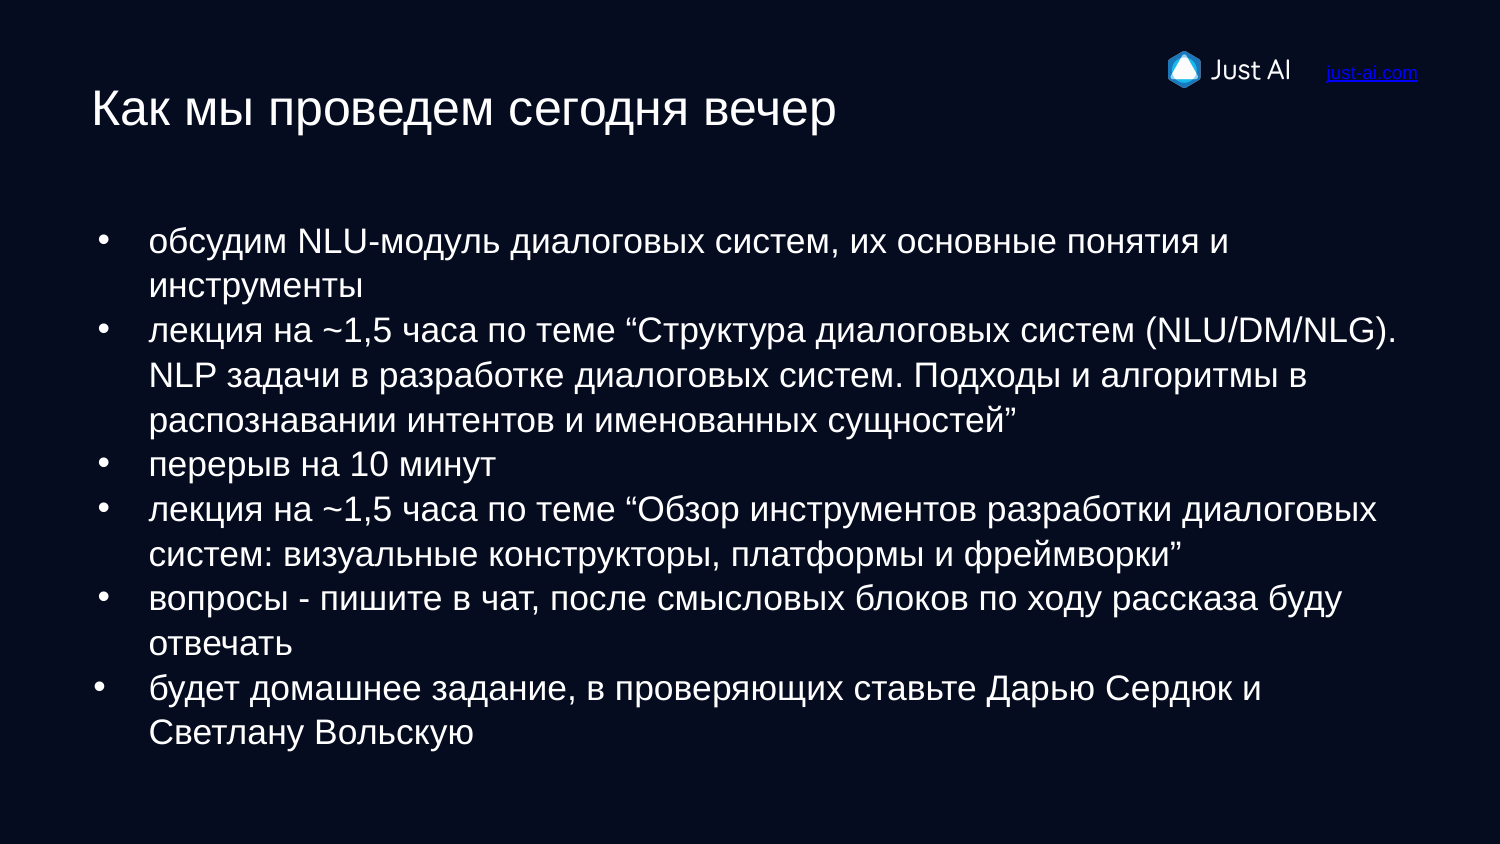

# Как мы проведем сегодня вечер
обсудим NLU-модуль диалоговых систем, их основные понятия и инструменты
лекция на ~1,5 часа по теме “Структура диалоговых систем (NLU/DM/NLG). NLP задачи в разработке диалоговых систем. Подходы и алгоритмы в распознавании интентов и именованных сущностей”
перерыв на 10 минут
лекция на ~1,5 часа по теме “Обзор инструментов разработки диалоговых систем: визуальные конструкторы, платформы и фреймворки”
вопросы - пишите в чат, после смысловых блоков по ходу рассказа буду отвечать
будет домашнее задание, в проверяющих ставьте Дарью Сердюк и Светлану Вольскую